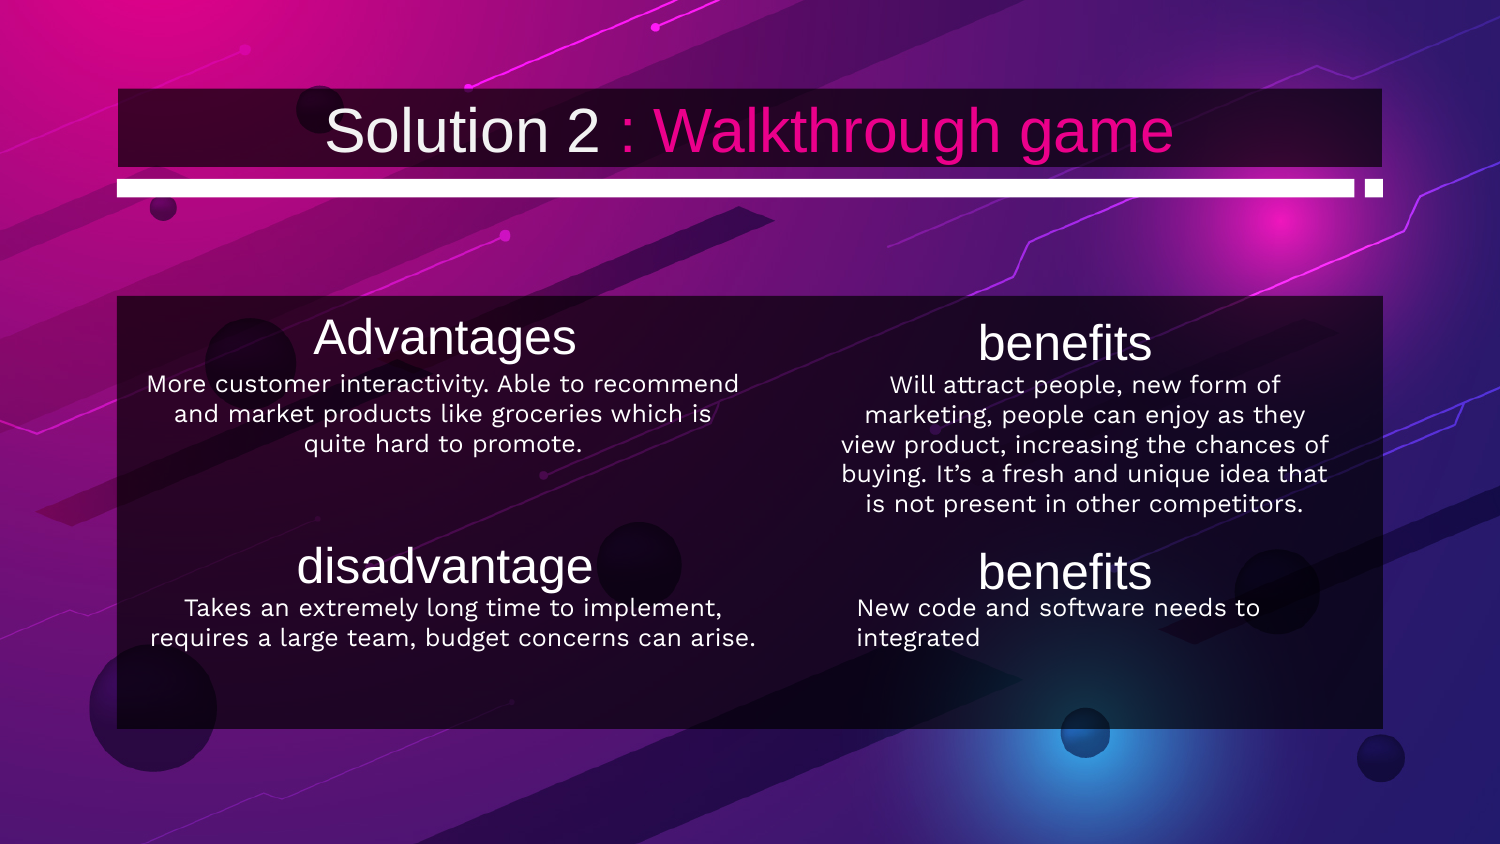

# Solution 2 : Walkthrough game

Advantages
benefits
More customer interactivity. Able to recommend and market products like groceries which is quite hard to promote.
Will attract people, new form of marketing, people can enjoy as they view product, increasing the chances of buying. It’s a fresh and unique idea that is not present in other competitors.
disadvantage
benefits
Takes an extremely long time to implement, requires a large team, budget concerns can arise.
New code and software needs to integrated